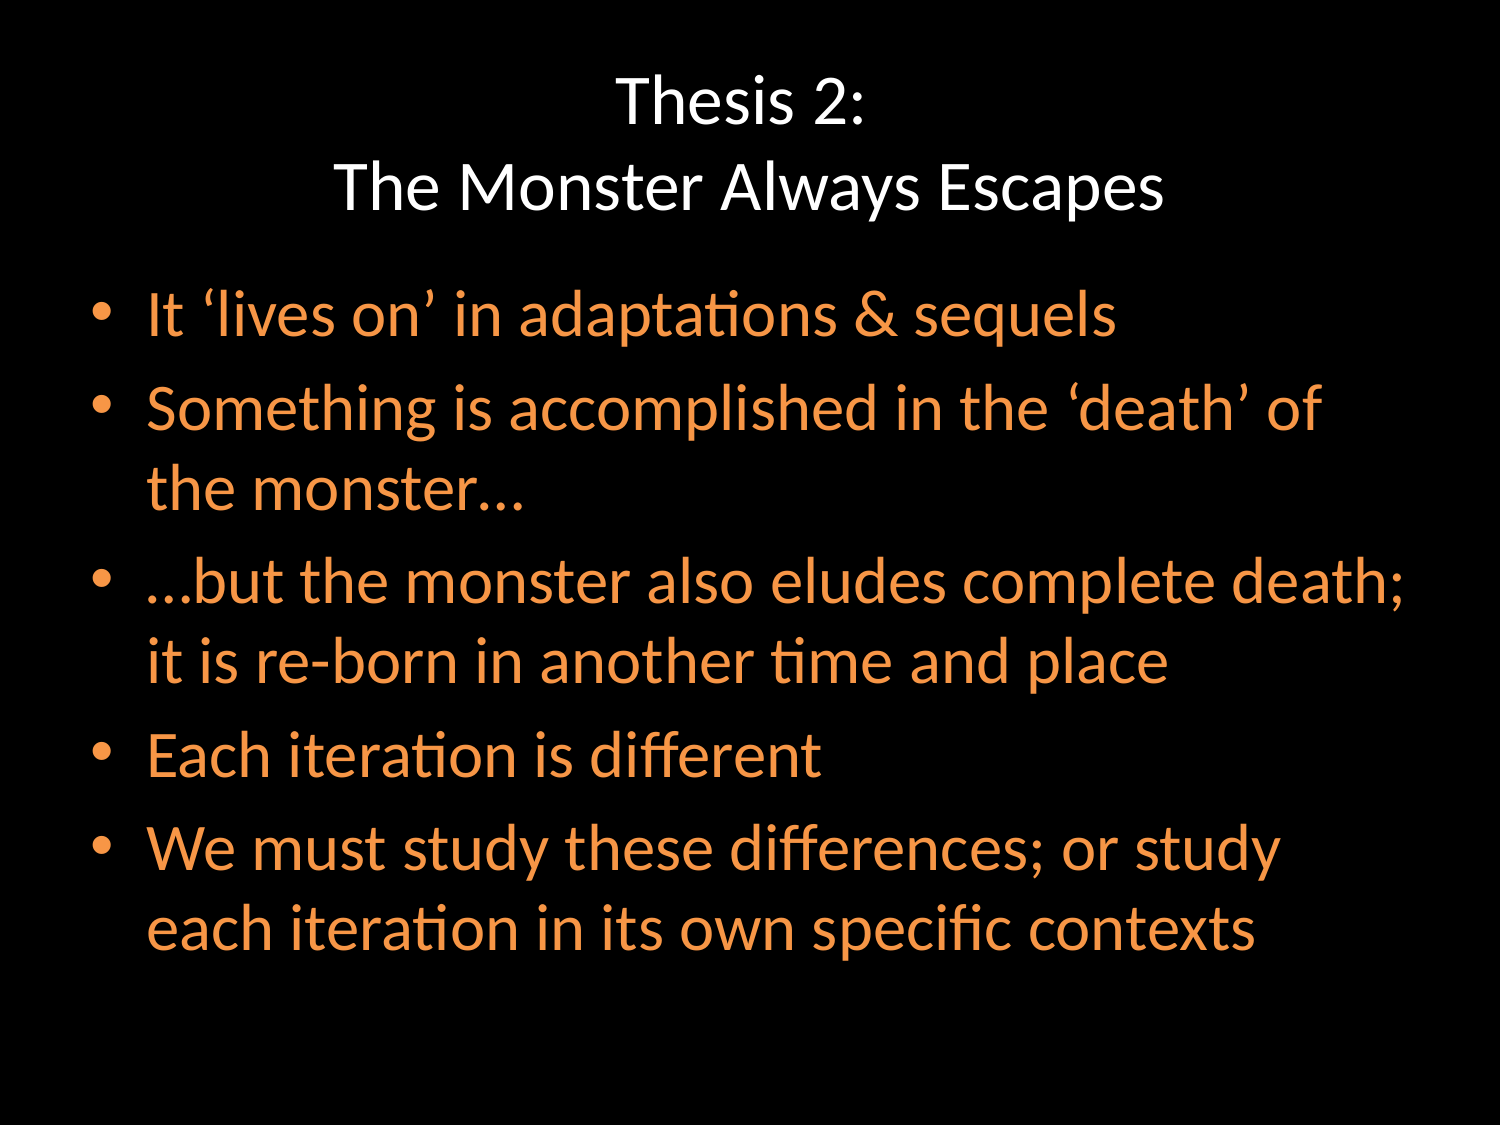

# Thesis 2: The Monster Always Escapes
It ‘lives on’ in adaptations & sequels
Something is accomplished in the ‘death’ of the monster…
…but the monster also eludes complete death; it is re-born in another time and place
Each iteration is different
We must study these differences; or study each iteration in its own specific contexts